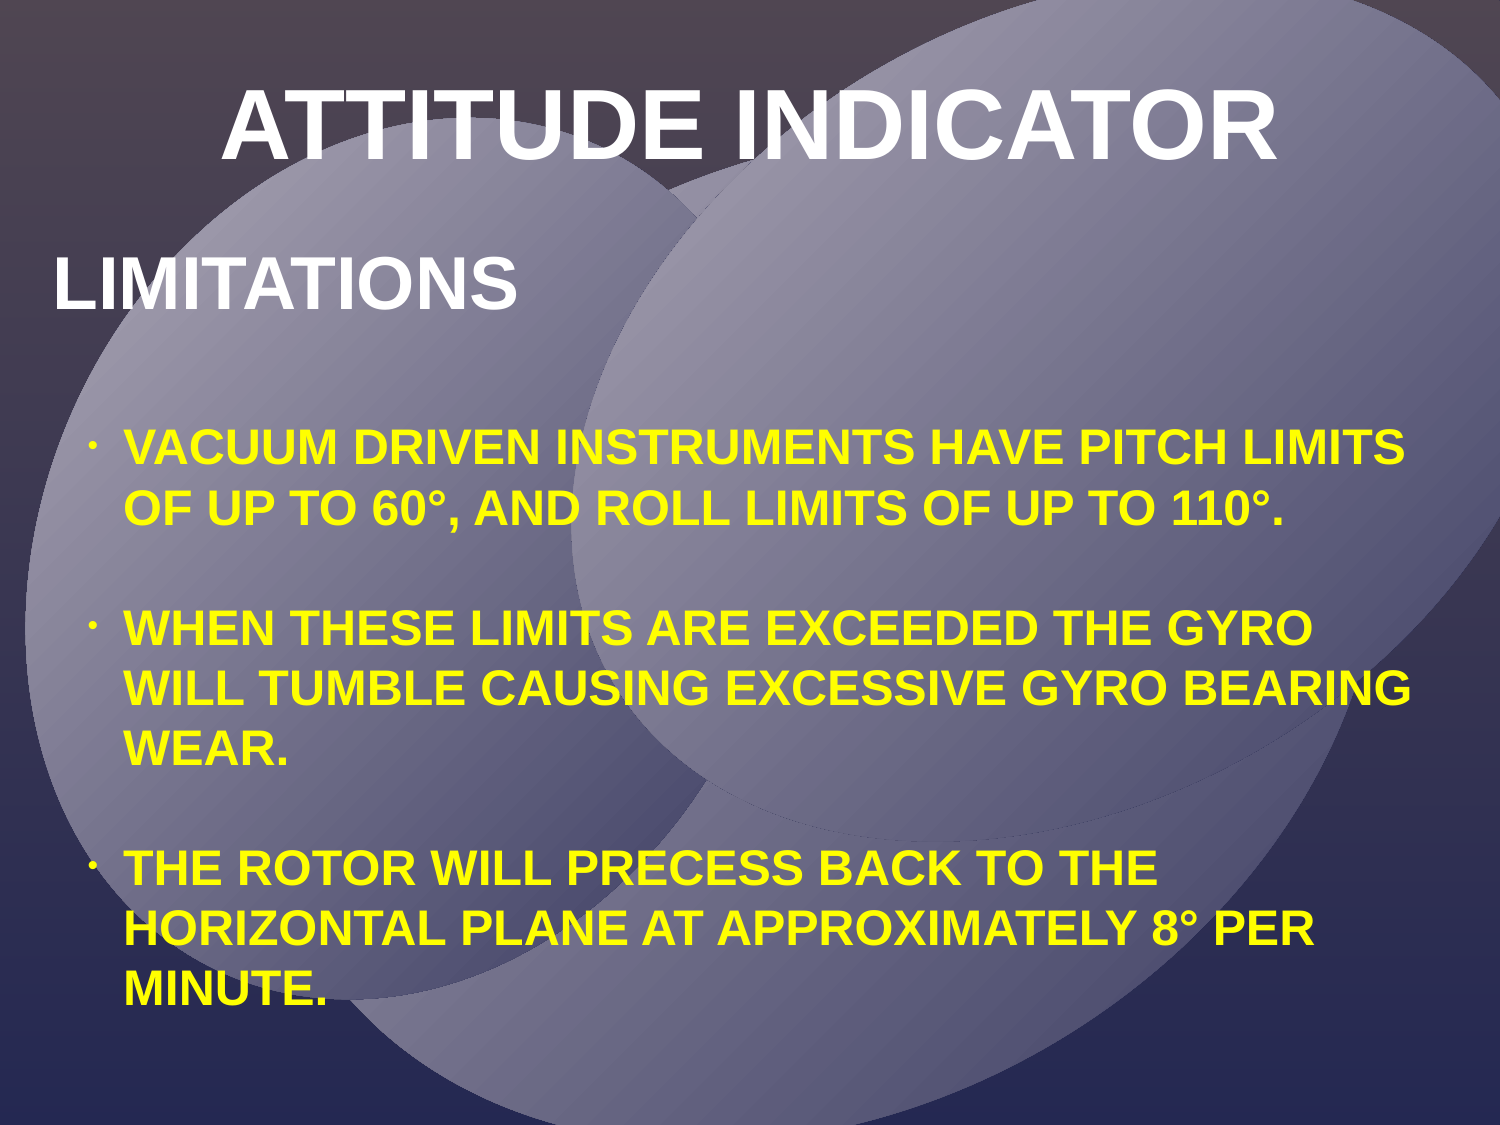

ATTITUDE INDICATOR
LIMITATIONS

VACUUM DRIVEN INSTRUMENTS HAVE PITCH LIMITS OF UP TO 60°, AND ROLL LIMITS OF UP TO 110°.

WHEN THESE LIMITS ARE EXCEEDED THE GYRO WILL TUMBLE CAUSING EXCESSIVE GYRO BEARING WEAR.

THE ROTOR WILL PRECESS BACK TO THE HORIZONTAL PLANE AT APPROXIMATELY 8° PER MINUTE.